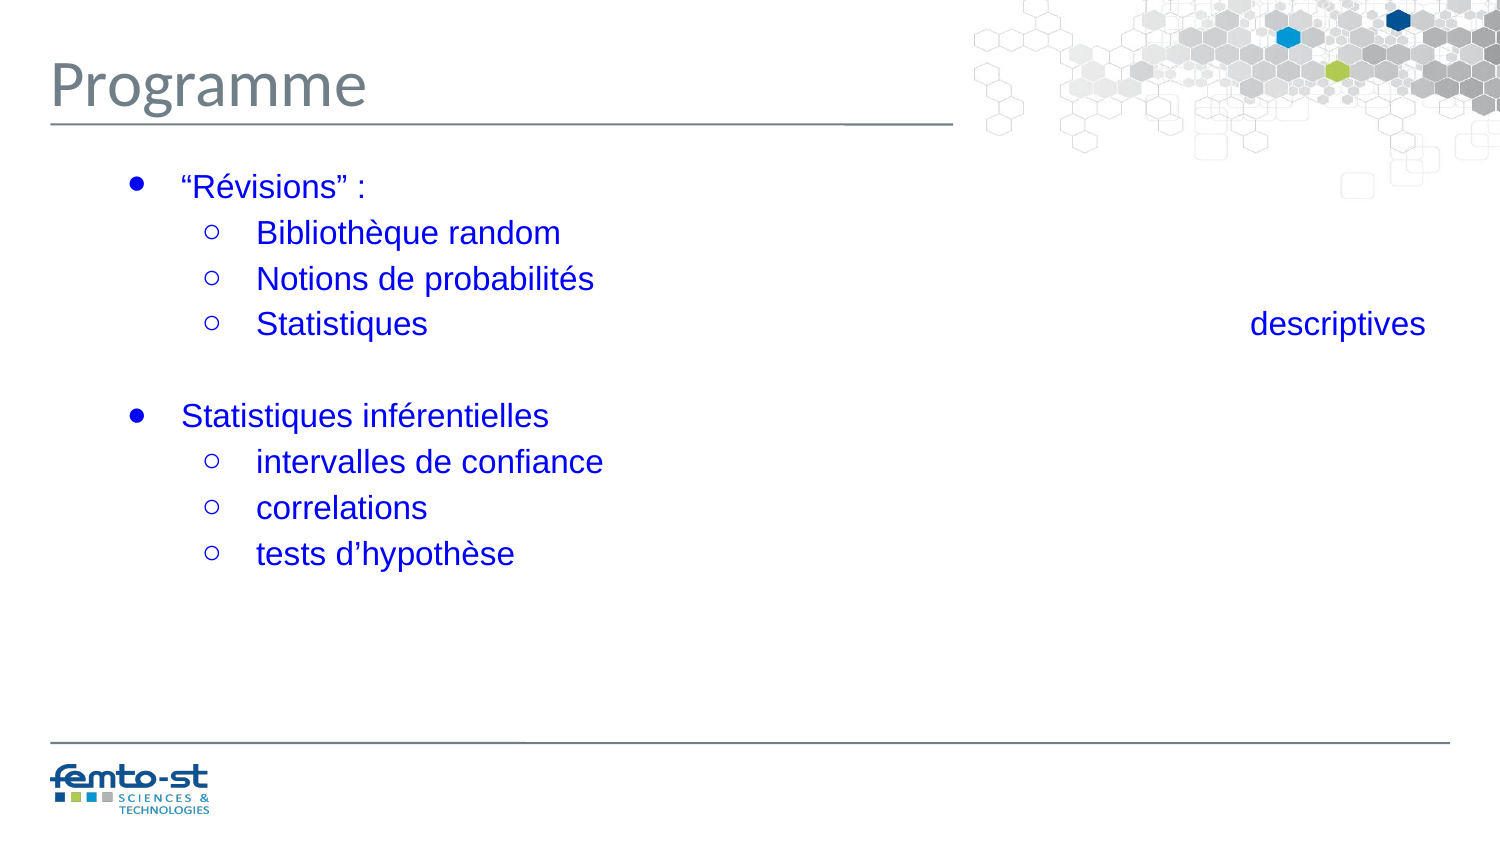

Programme
“Révisions” :
Bibliothèque random
Notions de probabilités
Statistiques descriptives
Statistiques inférentielles
intervalles de confiance
correlations
tests d’hypothèse